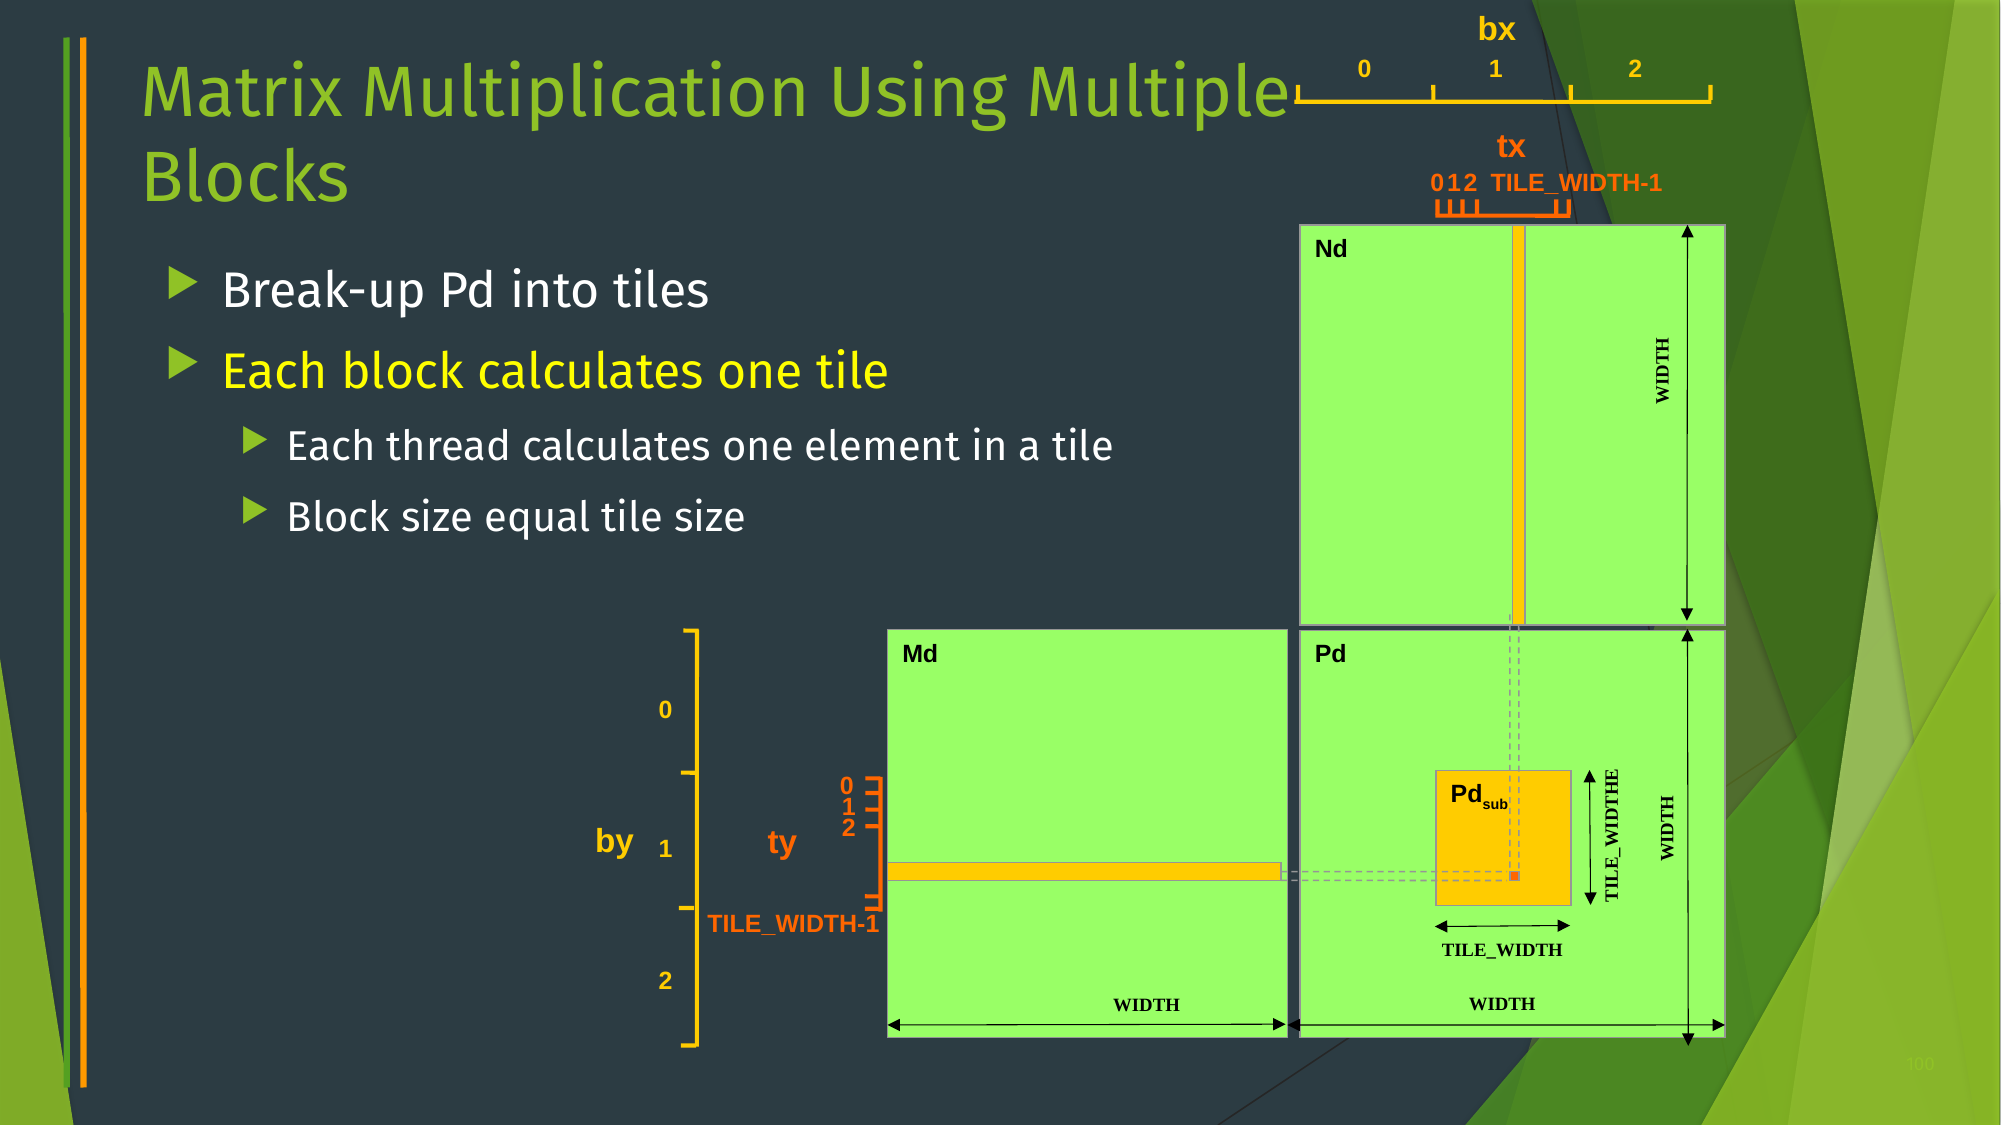

bx
# Matrix Multiplication Using Multiple Blocks
0
1
2

tx
TILE_WIDTH-1
0
1
2

Nd

Break-up Pd into tiles
Each block calculates one tile
Each thread calculates one element in a tile
Block size equal tile size

WIDTH

Md
Pd
0
0

Pdsub

1

2

by
ty
WIDTH

TILE_WIDTHE
1

TILE_WIDTH-1

TILE_WIDTH
2
WIDTH
WIDTH
100